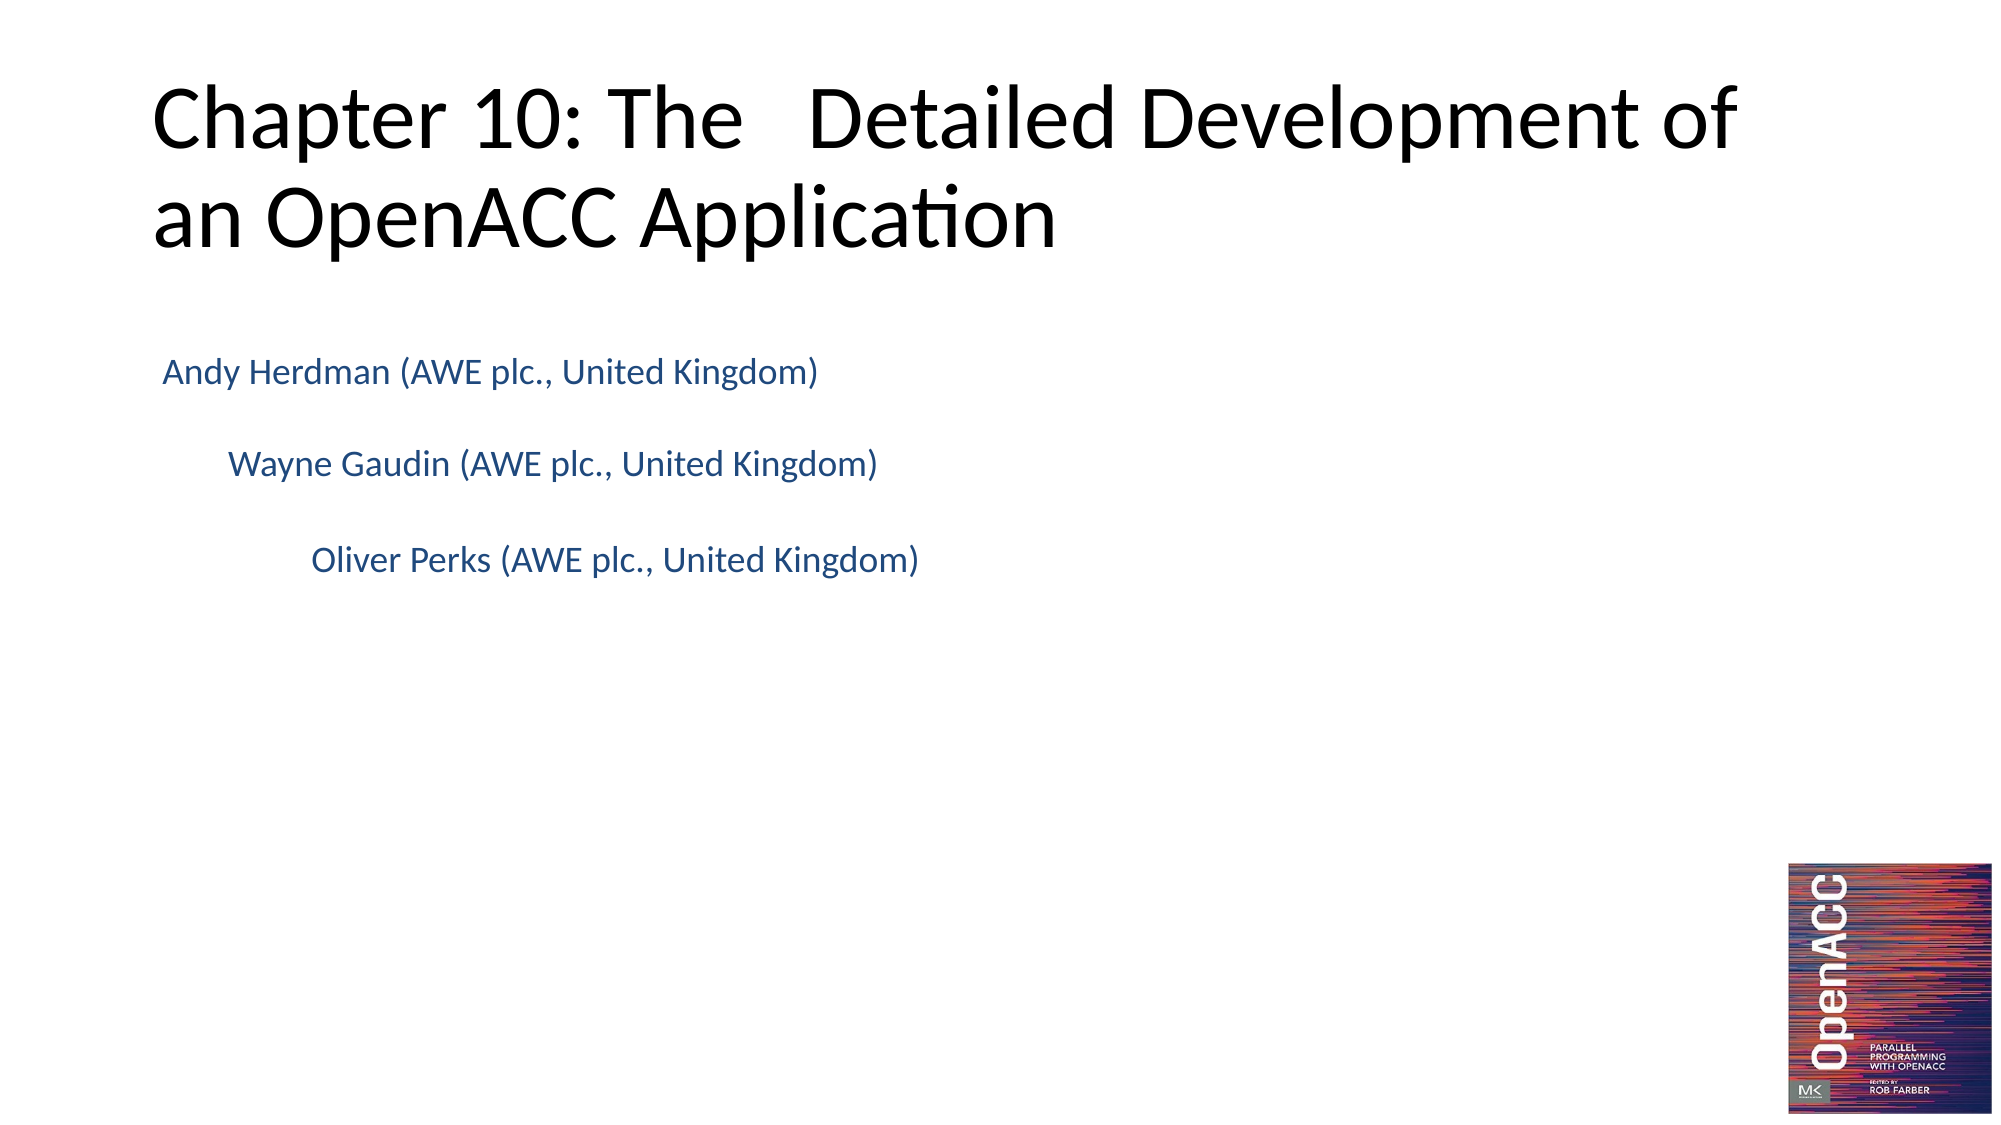

# Chapter 10: The   Detailed Development of   an OpenACC Application
Andy Herdman (AWE plc., United Kingdom)
Wayne Gaudin (AWE plc., United Kingdom)
Oliver Perks (AWE plc., United Kingdom)